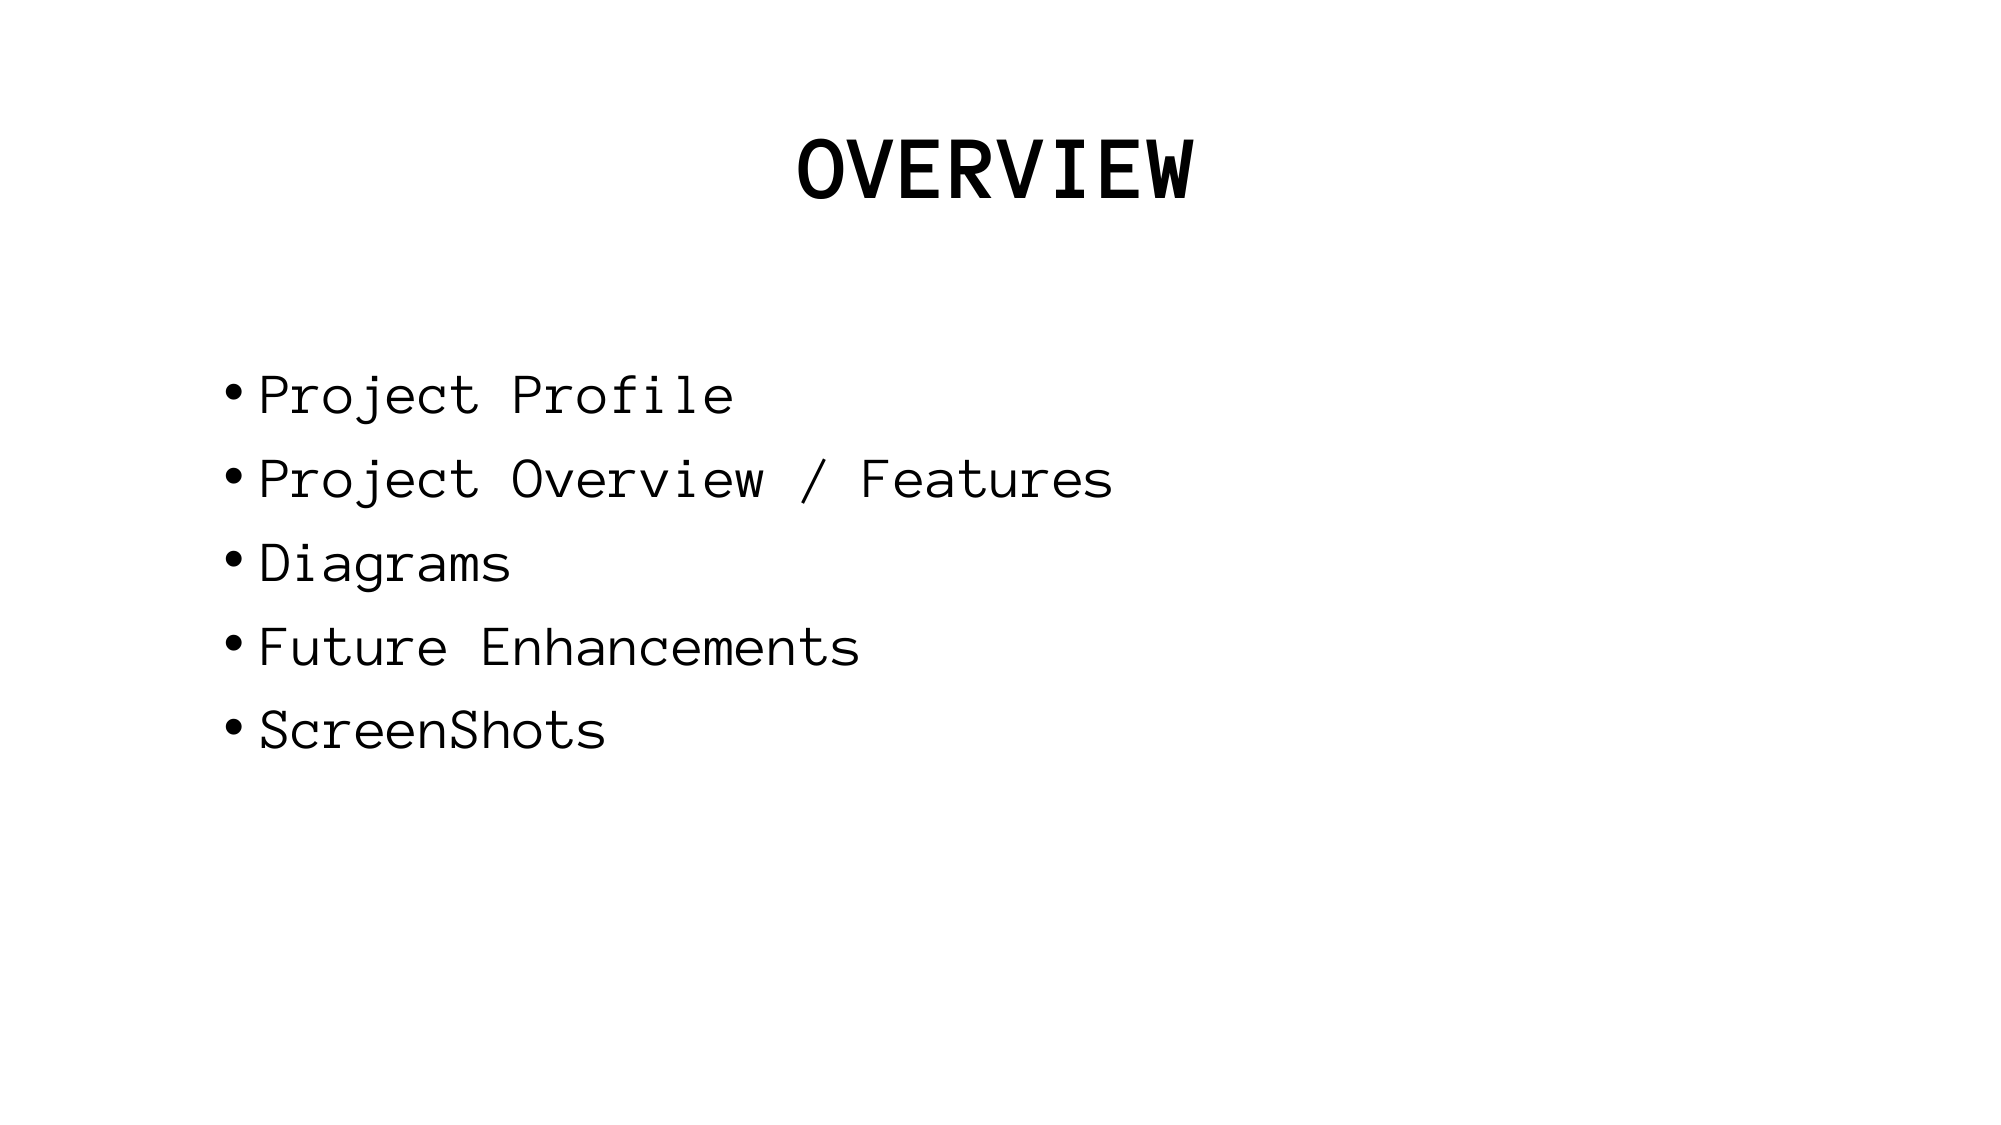

# OVERVIEW
Project Profile
Project Overview / Features
Diagrams
Future Enhancements
ScreenShots